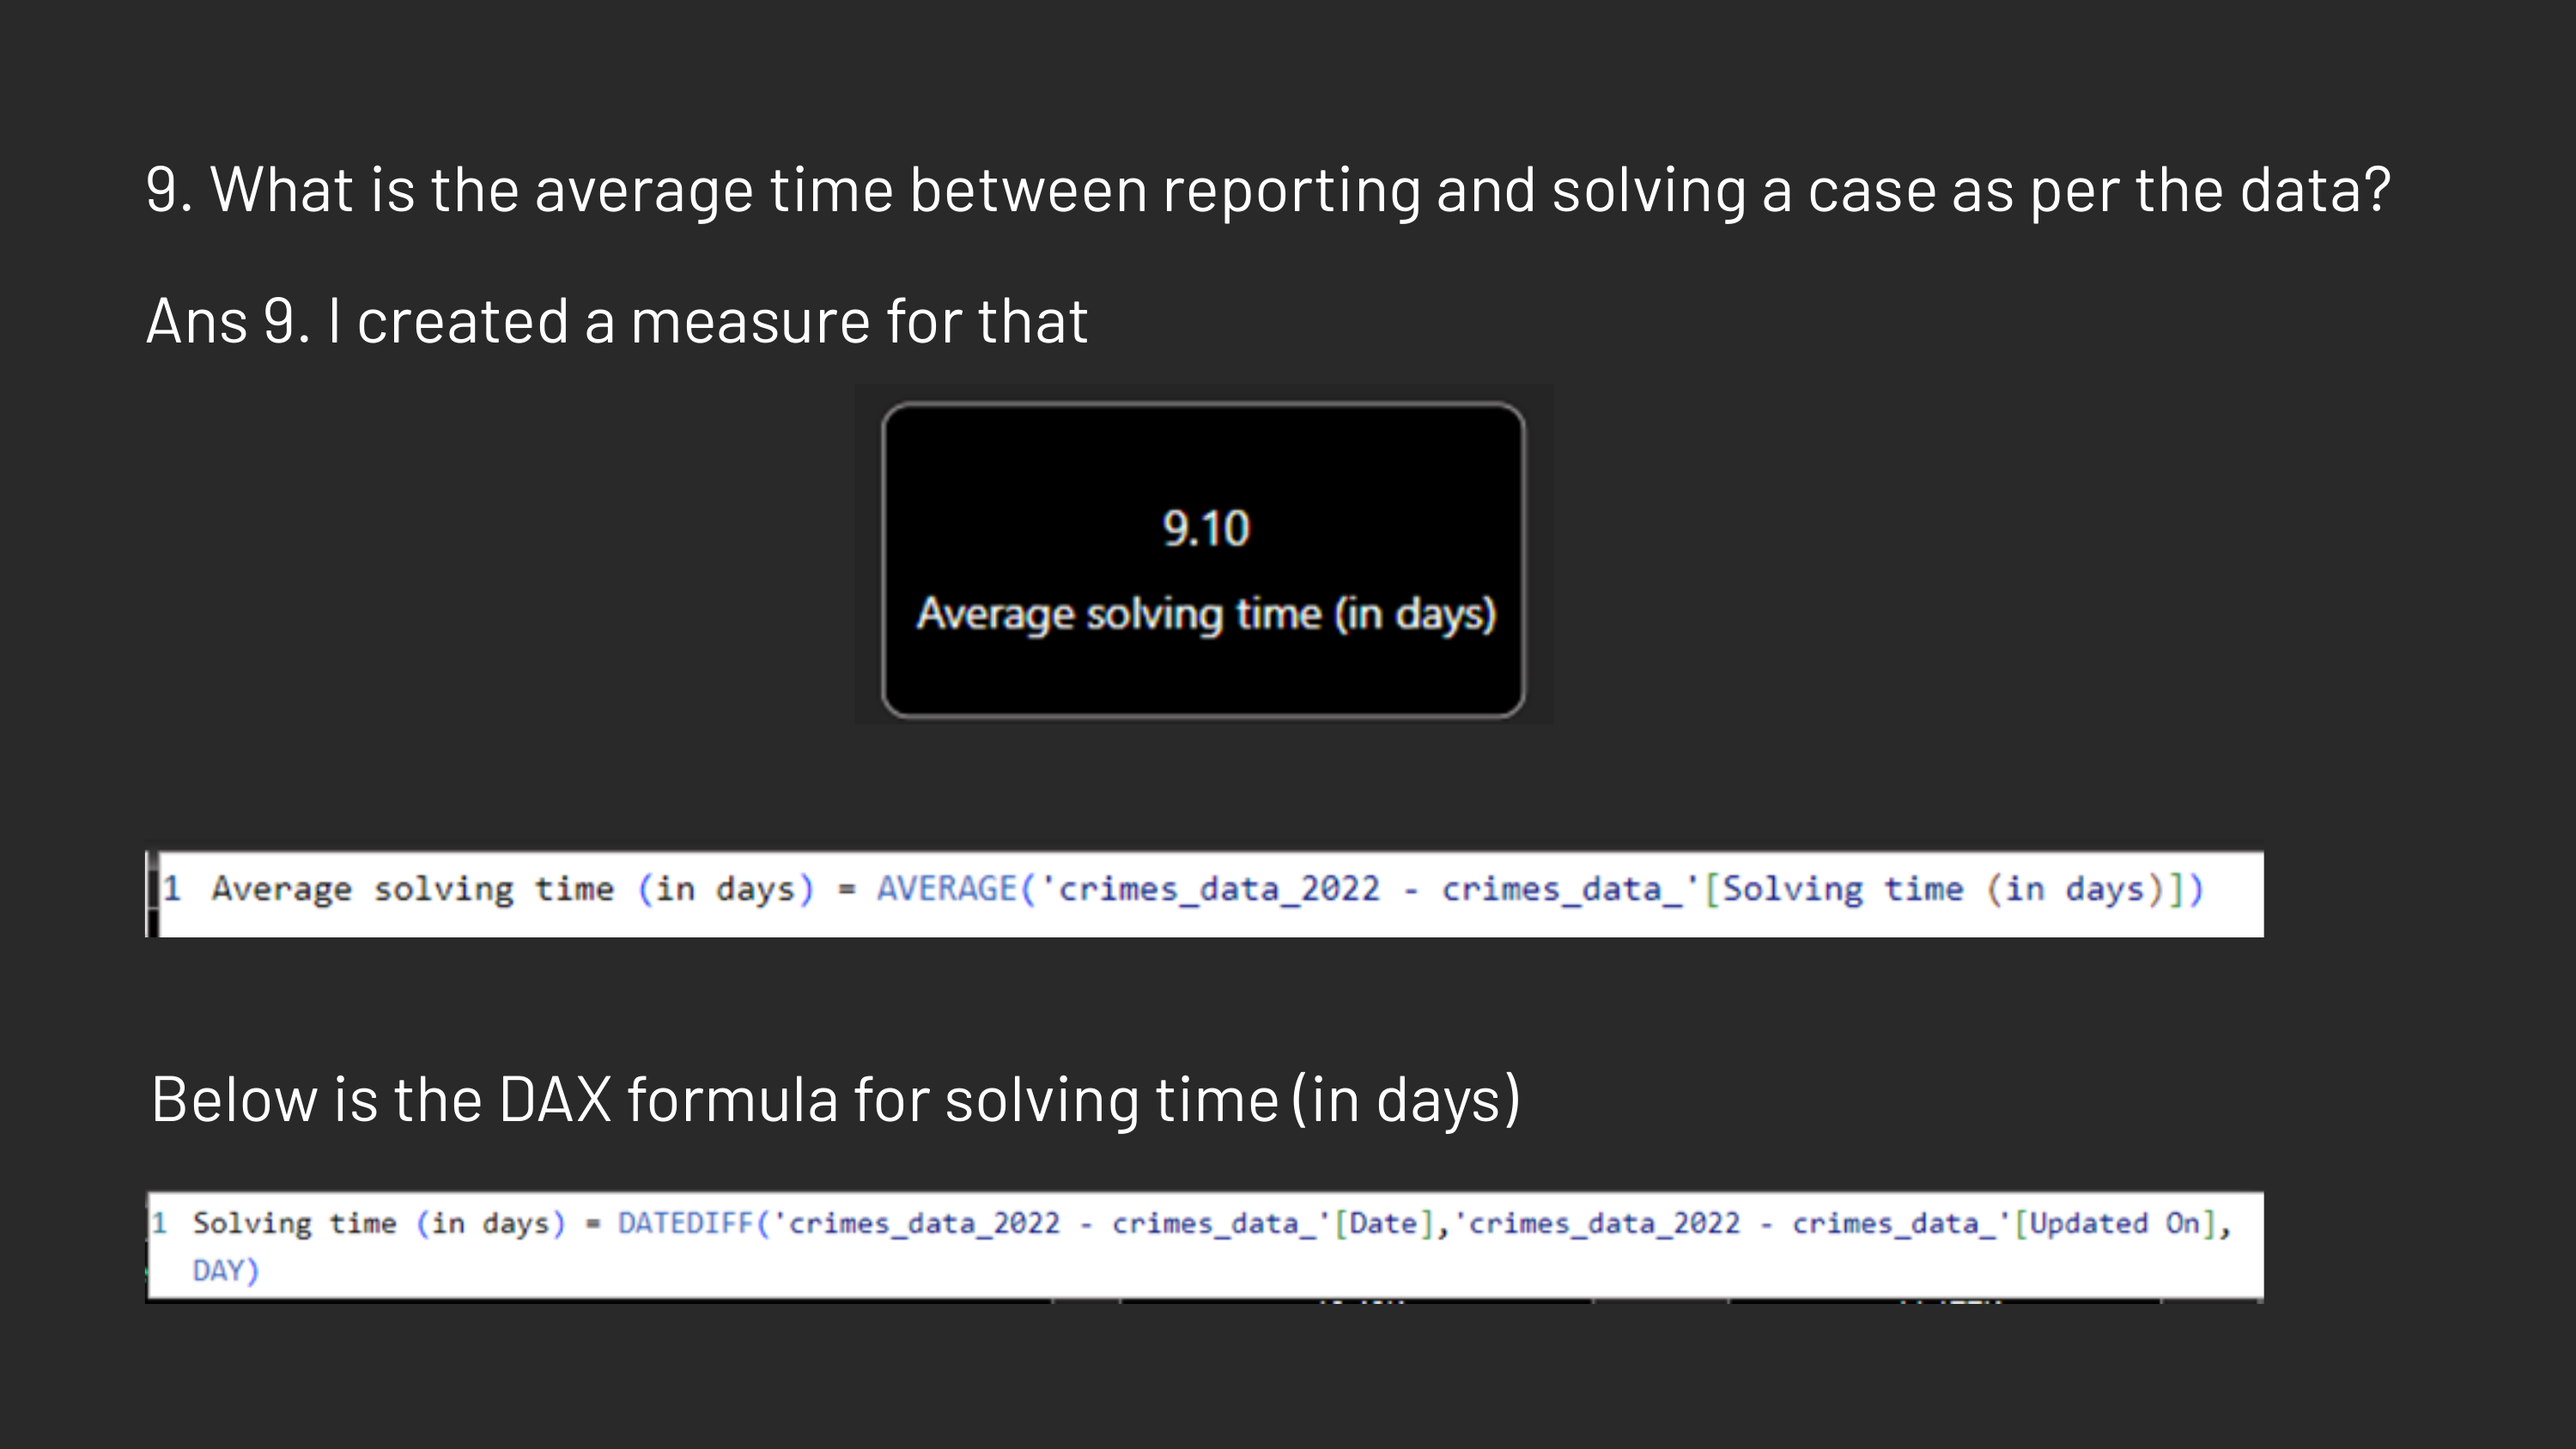

9. What is the average time between reporting and solving a case as per the data?
Ans 9. I created a measure for that

Below is the DAX formula for solving time (in days)